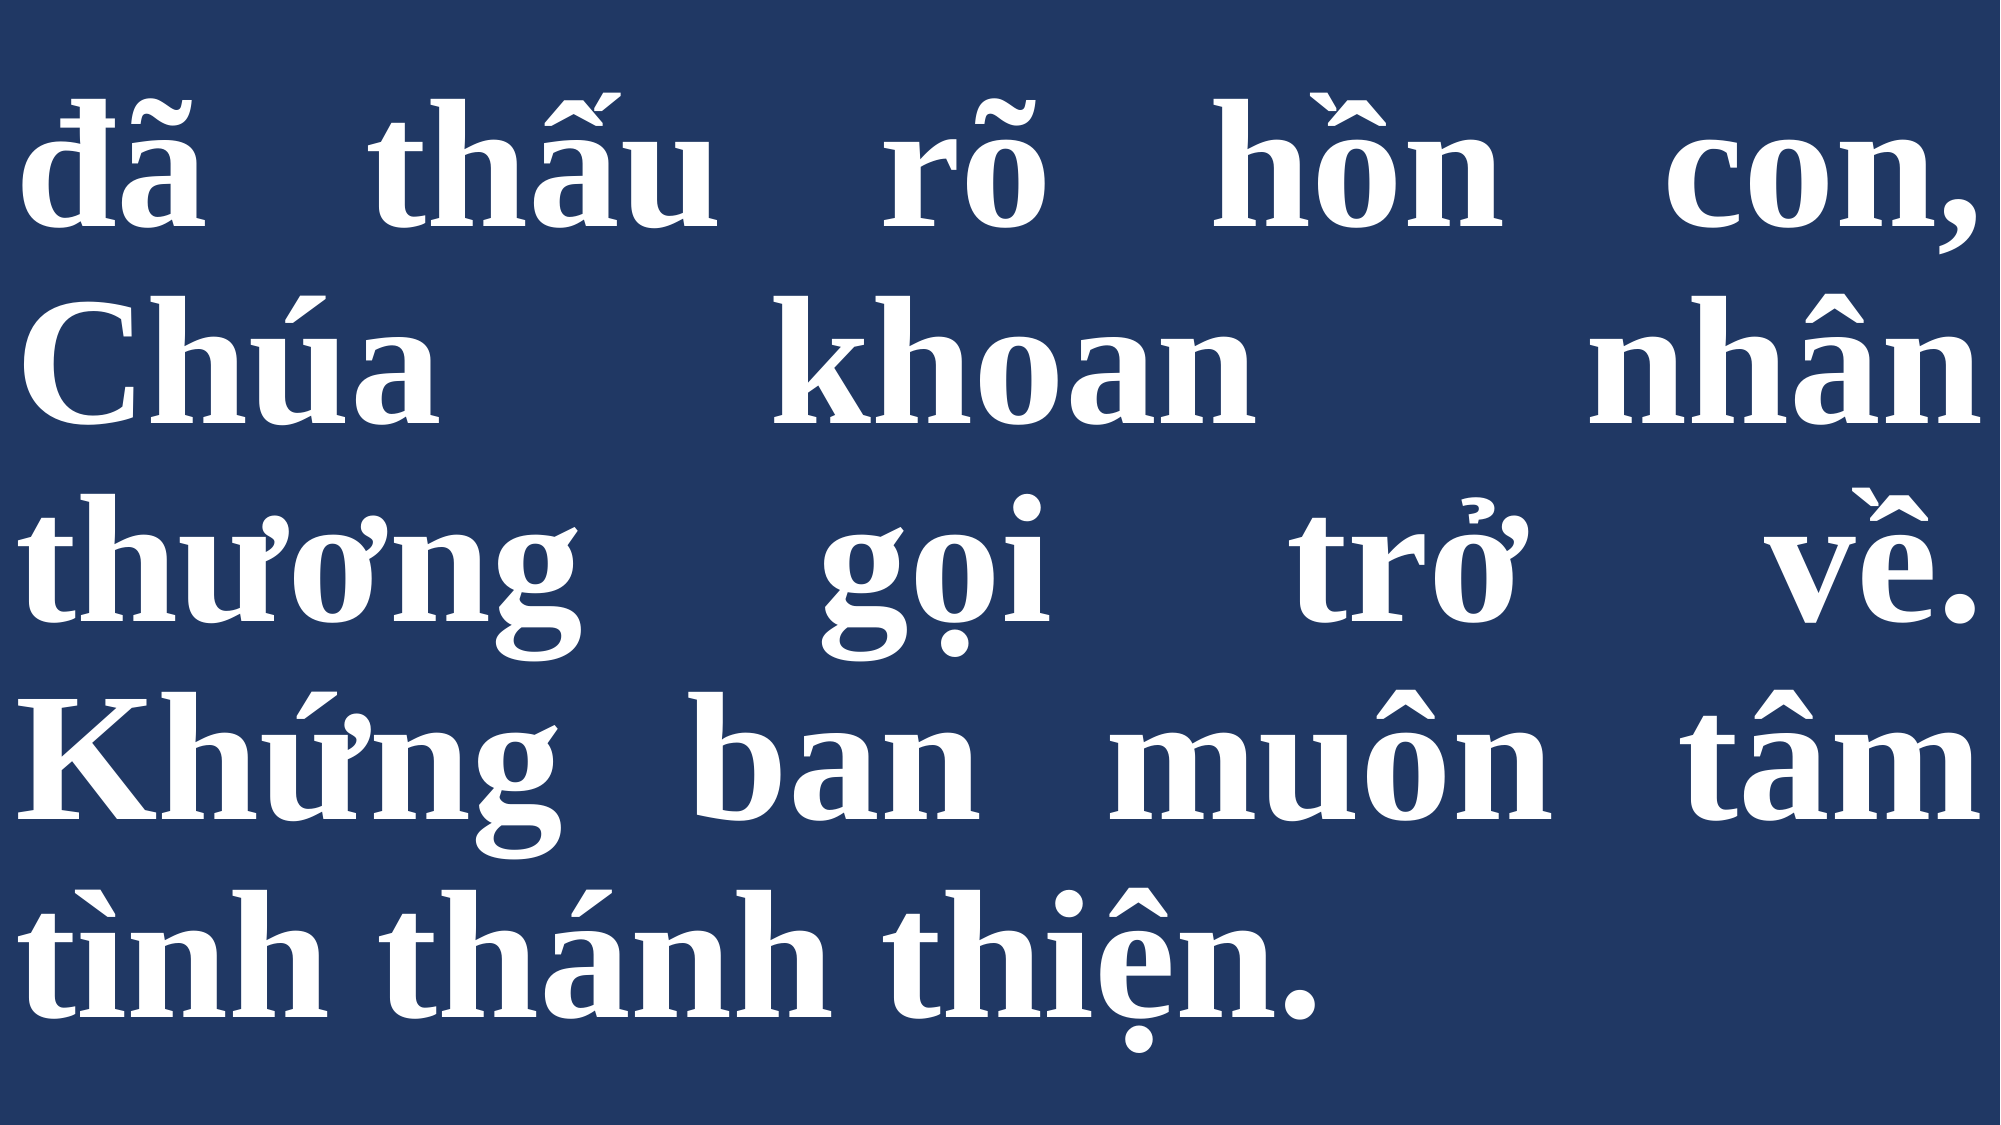

# đã thấu rõ hồn con, Chúa khoan nhân thương gọi trở về. Khứng ban muôn tâm tình thánh thiện.